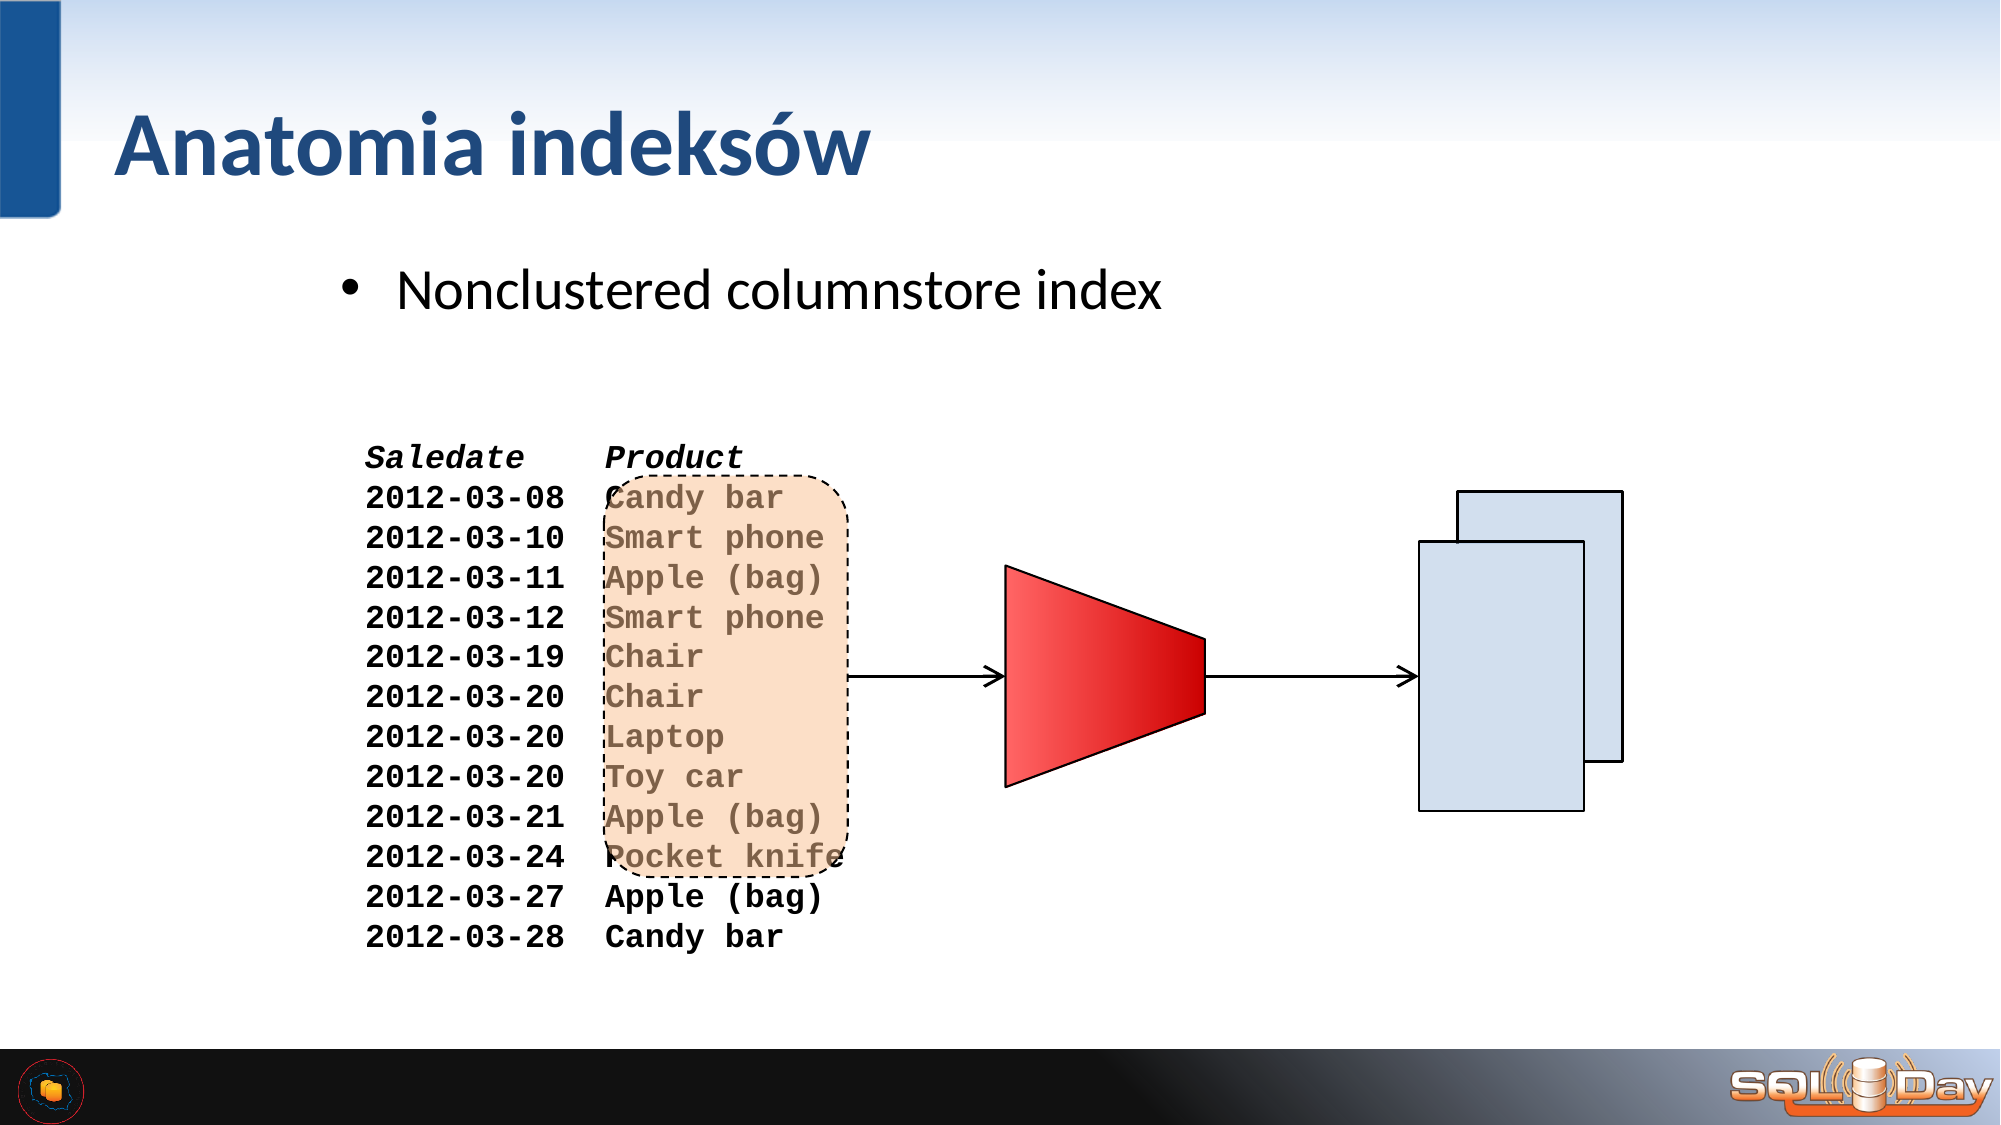

# Anatomia indeksów

Nonclustered columnstore index
Saledate    Product
2012-03-08  Candy bar
2012-03-10  Smart phone
2012-03-11  Apple (bag)
2012-03-12  Smart phone
2012-03-19  Chair
2012-03-20  Chair
2012-03-20  Laptop
2012-03-20  Toy car
2012-03-21  Apple (bag)
2012-03-24  Pocket knife
2012-03-27  Apple (bag)
2012-03-28  Candy bar